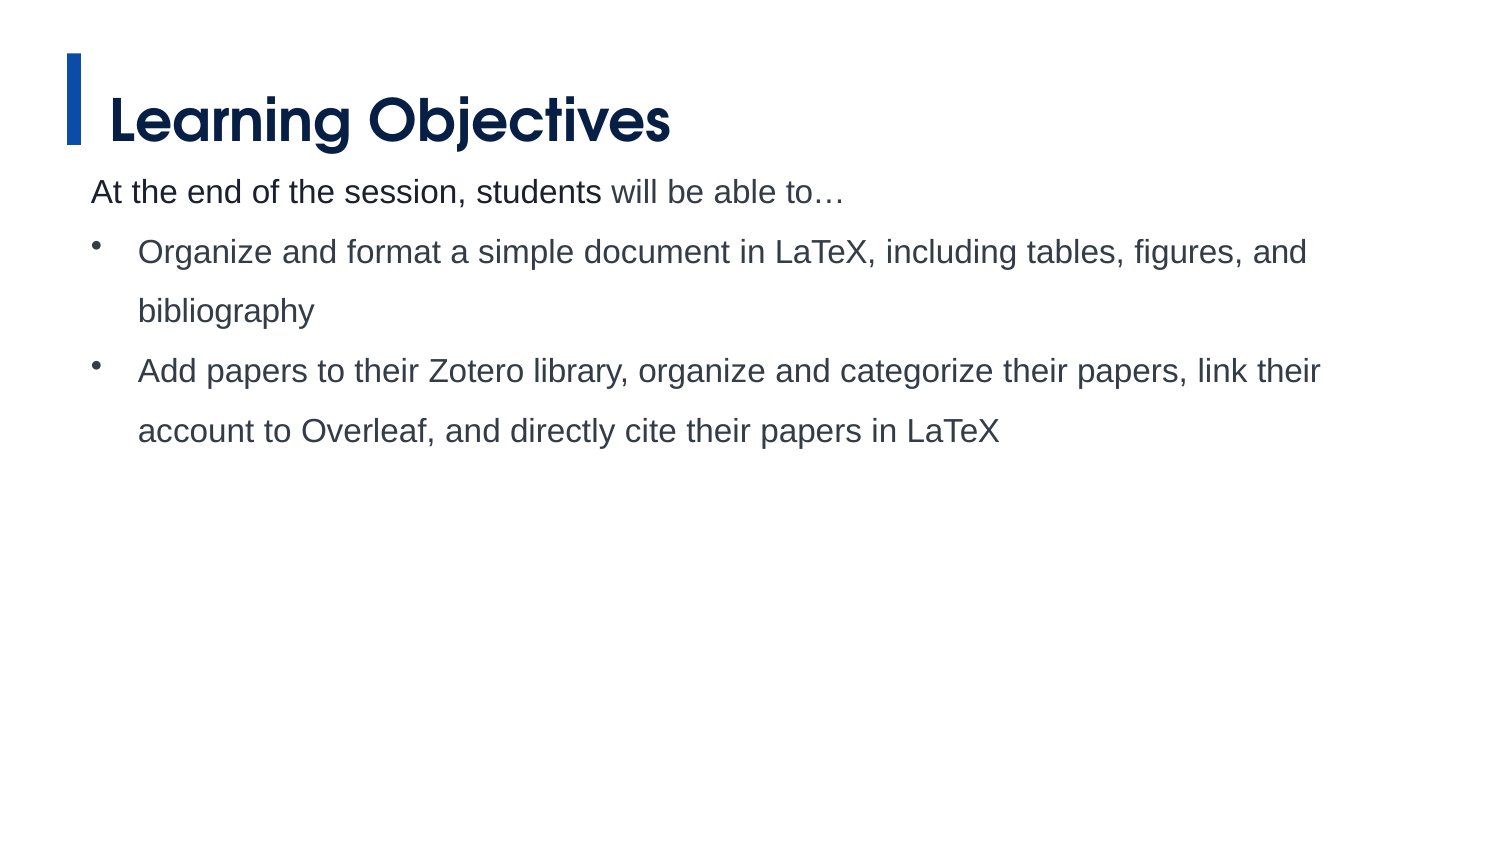

Learning Objectives

At the end of the session, students will be able to…
Organize and format a simple document in LaTeX, including tables, figures, and bibliography
Add papers to their Zotero library, organize and categorize their papers, link their
account to Overleaf, and directly cite their papers in LaTeX